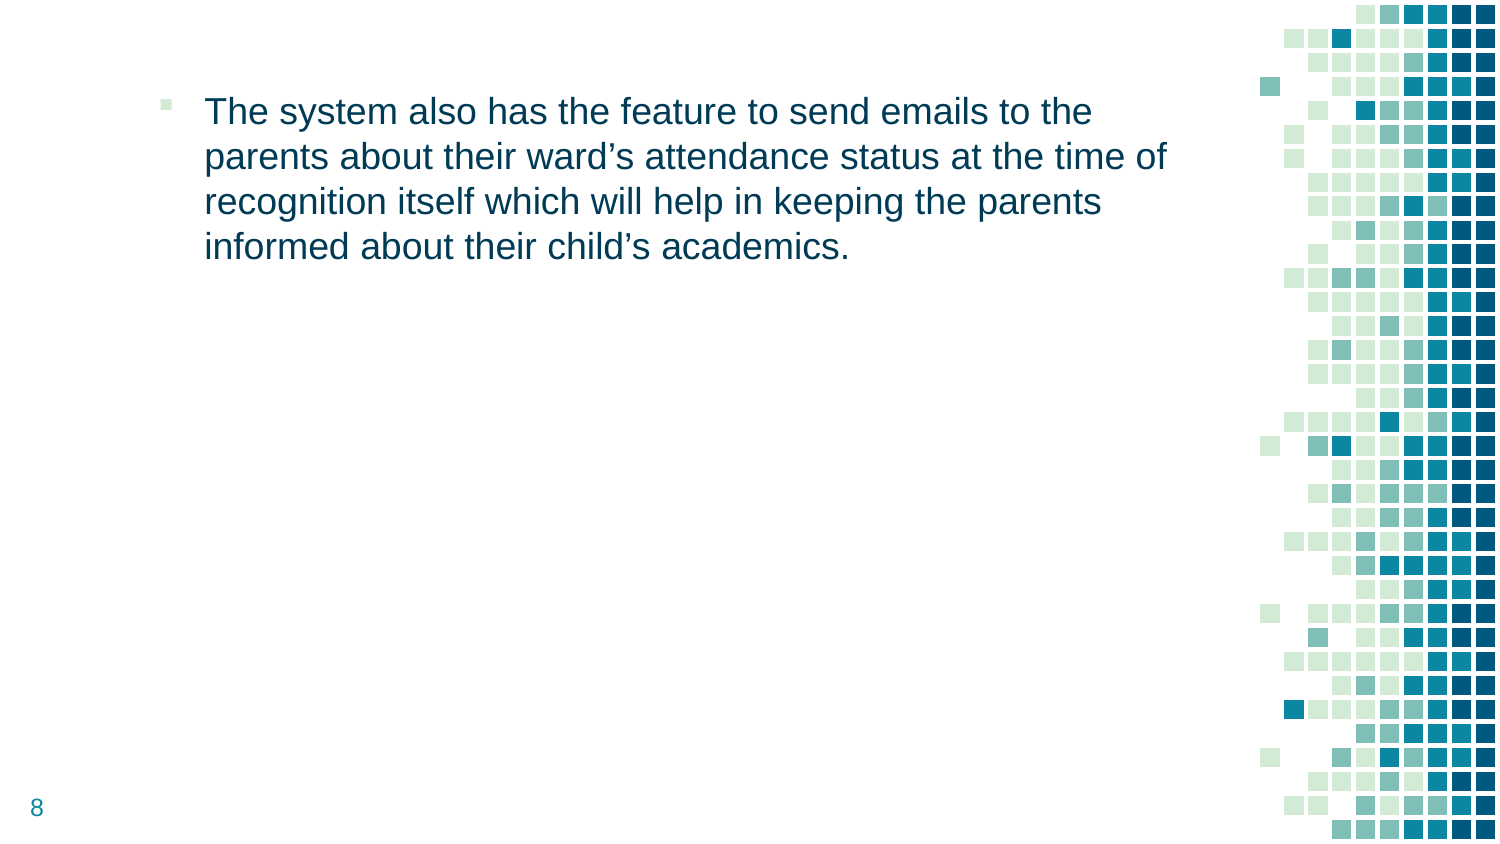

The system also has the feature to send emails to the parents about their ward’s attendance status at the time of recognition itself which will help in keeping the parents informed about their child’s academics.
8